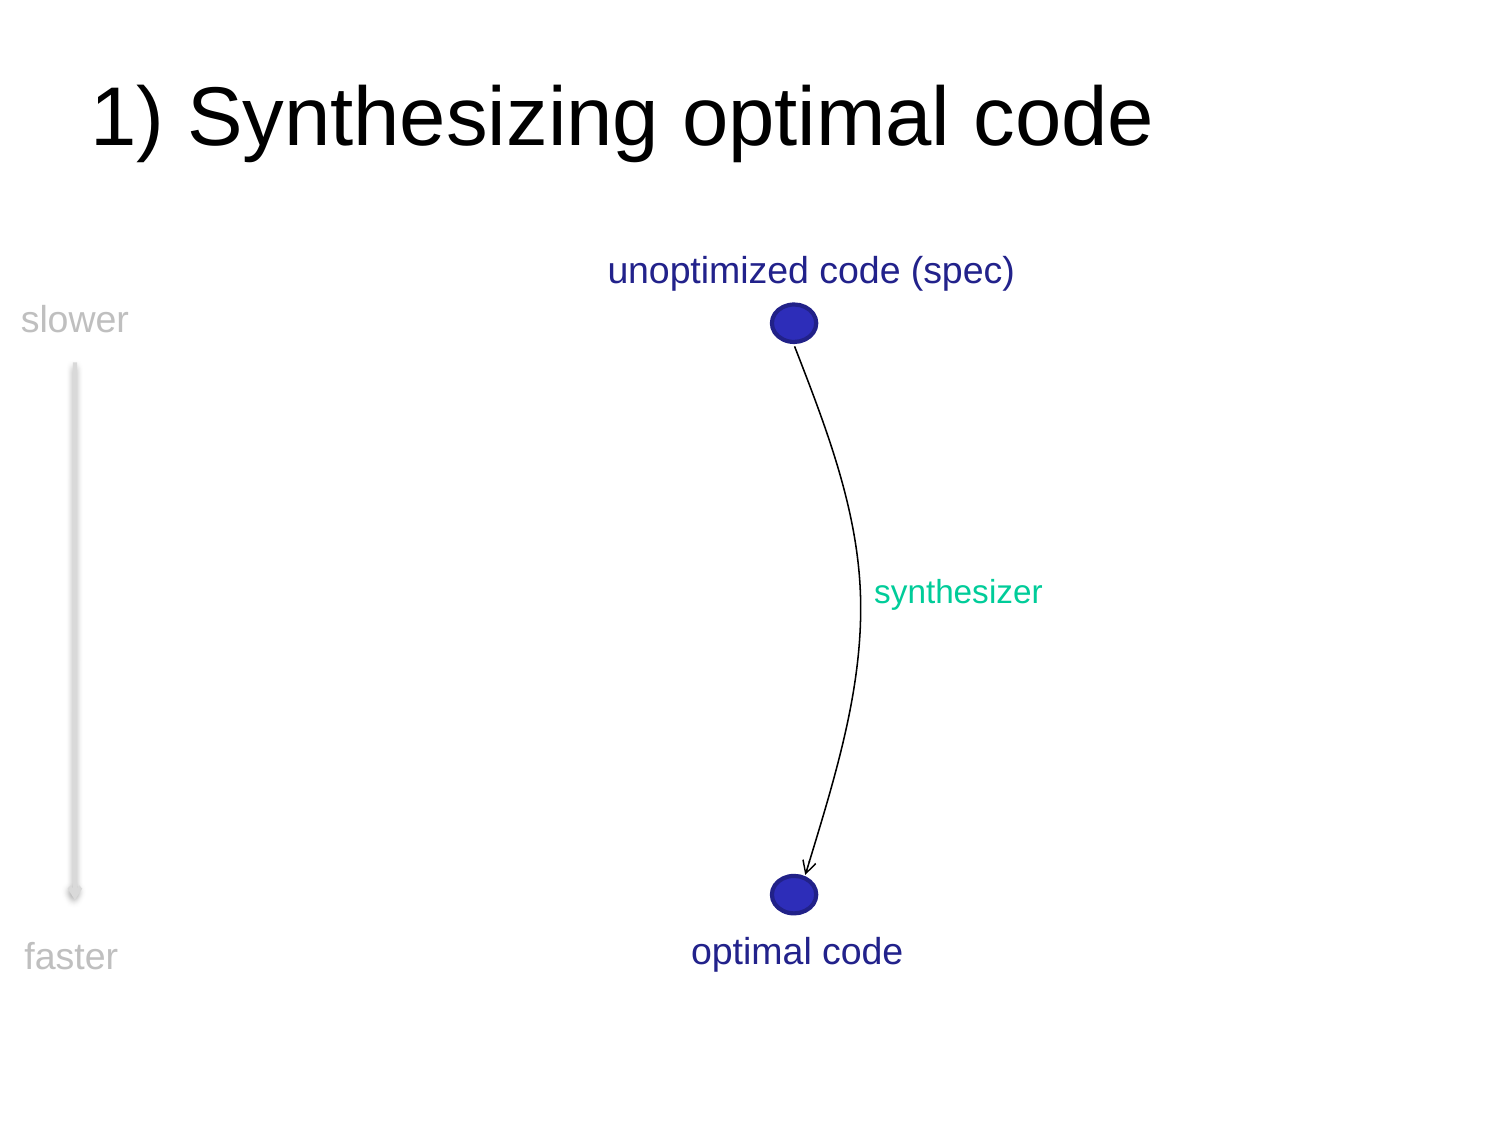

# 1) Synthesizing optimal code
unoptimized code (spec)
slower

synthesizer

optimal code
faster